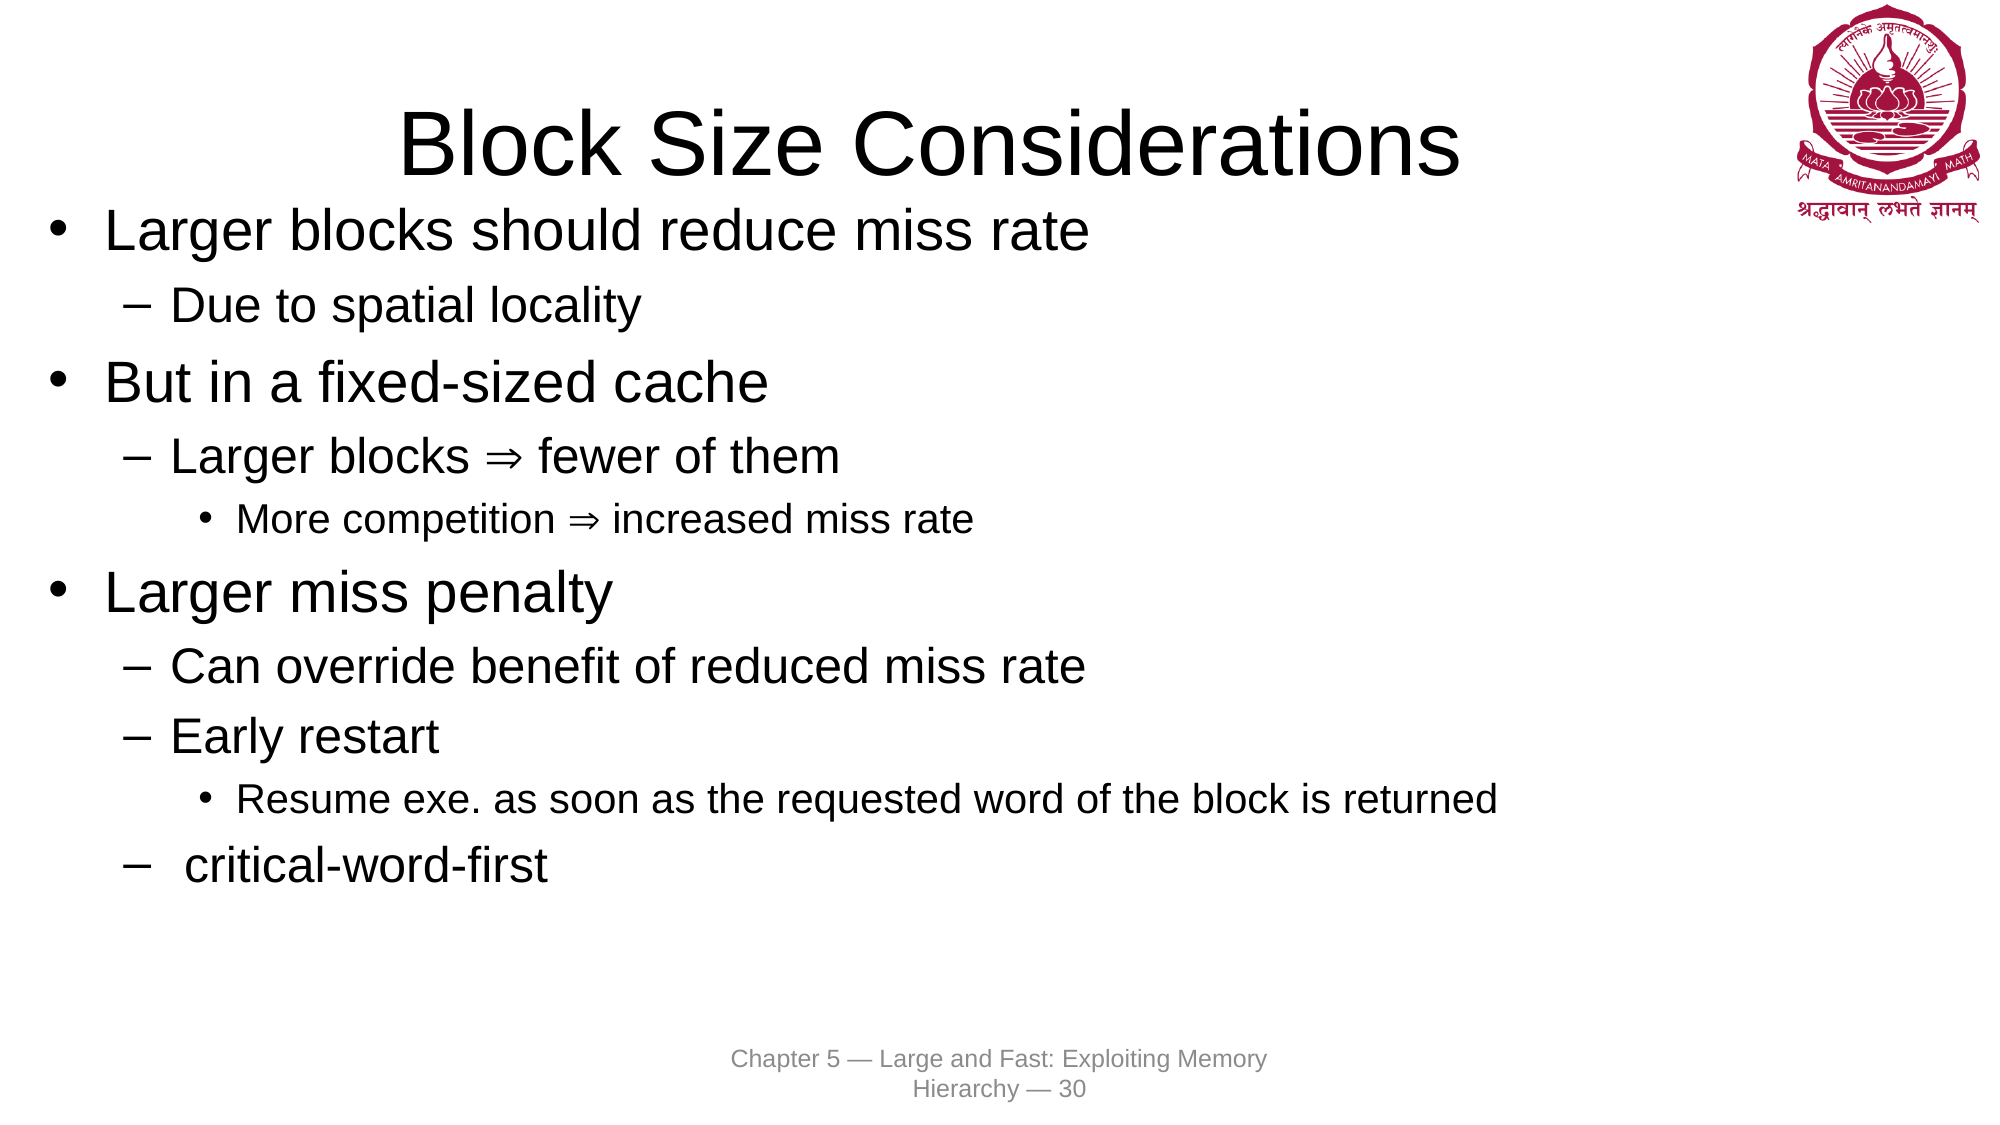

# Block Size Considerations
Larger blocks should reduce miss rate
Due to spatial locality
But in a fixed-sized cache
Larger blocks ⇒ fewer of them
More competition ⇒ increased miss rate
Larger miss penalty
Can override benefit of reduced miss rate
Early restart
Resume exe. as soon as the requested word of the block is returned
 critical-word-first
Chapter 5 — Large and Fast: Exploiting Memory Hierarchy — 30